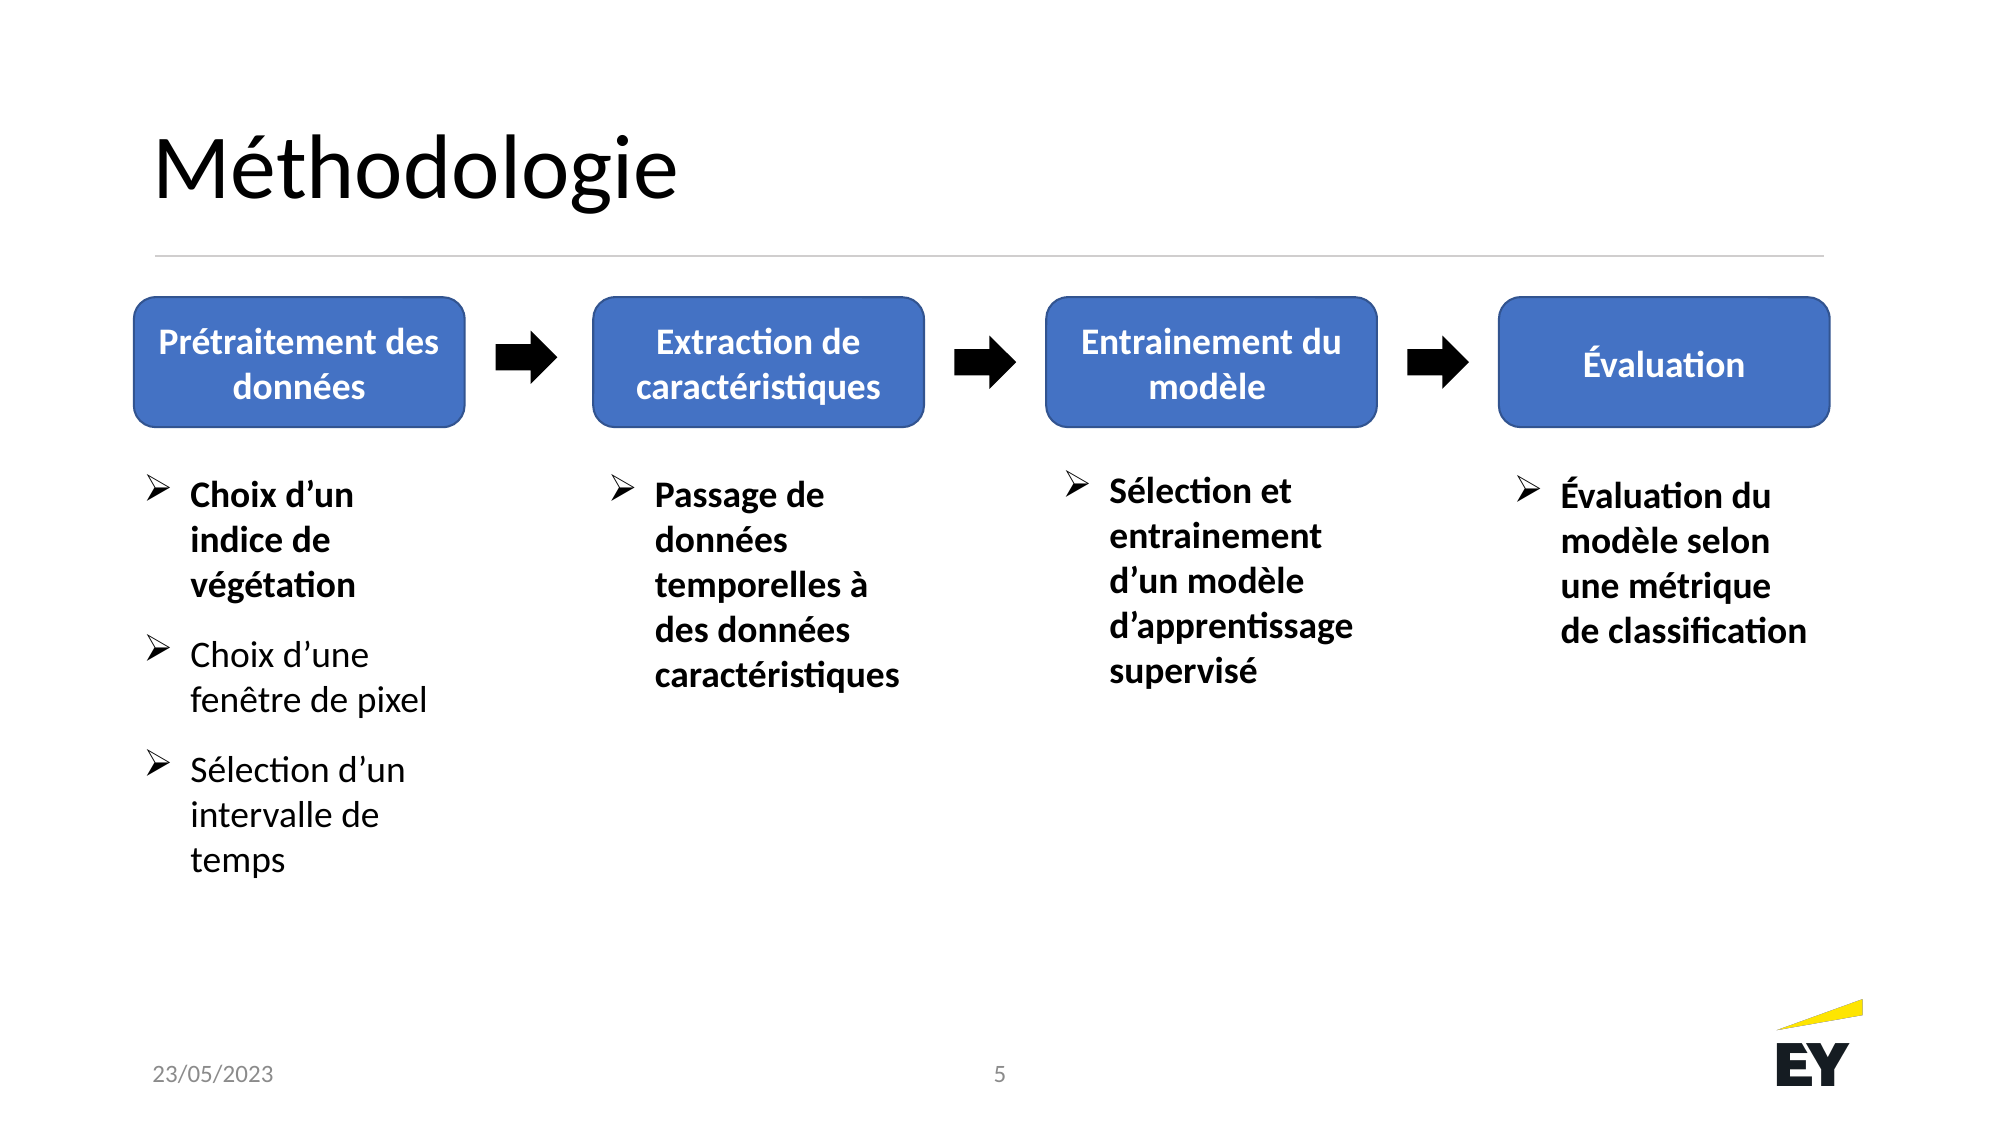

# Méthodologie
Prétraitement des données
Extraction de caractéristiques
Entrainement du modèle
Évaluation

Sélection et entrainement d’un modèle d’apprentissage supervisé
Choix d’un indice de végétation

Choix d’une fenêtre de pixel

Sélection d’un intervalle de temps
Passage de données temporelles à des données caractéristiques
Évaluation du modèle selon une métrique de classification
5
23/05/2023